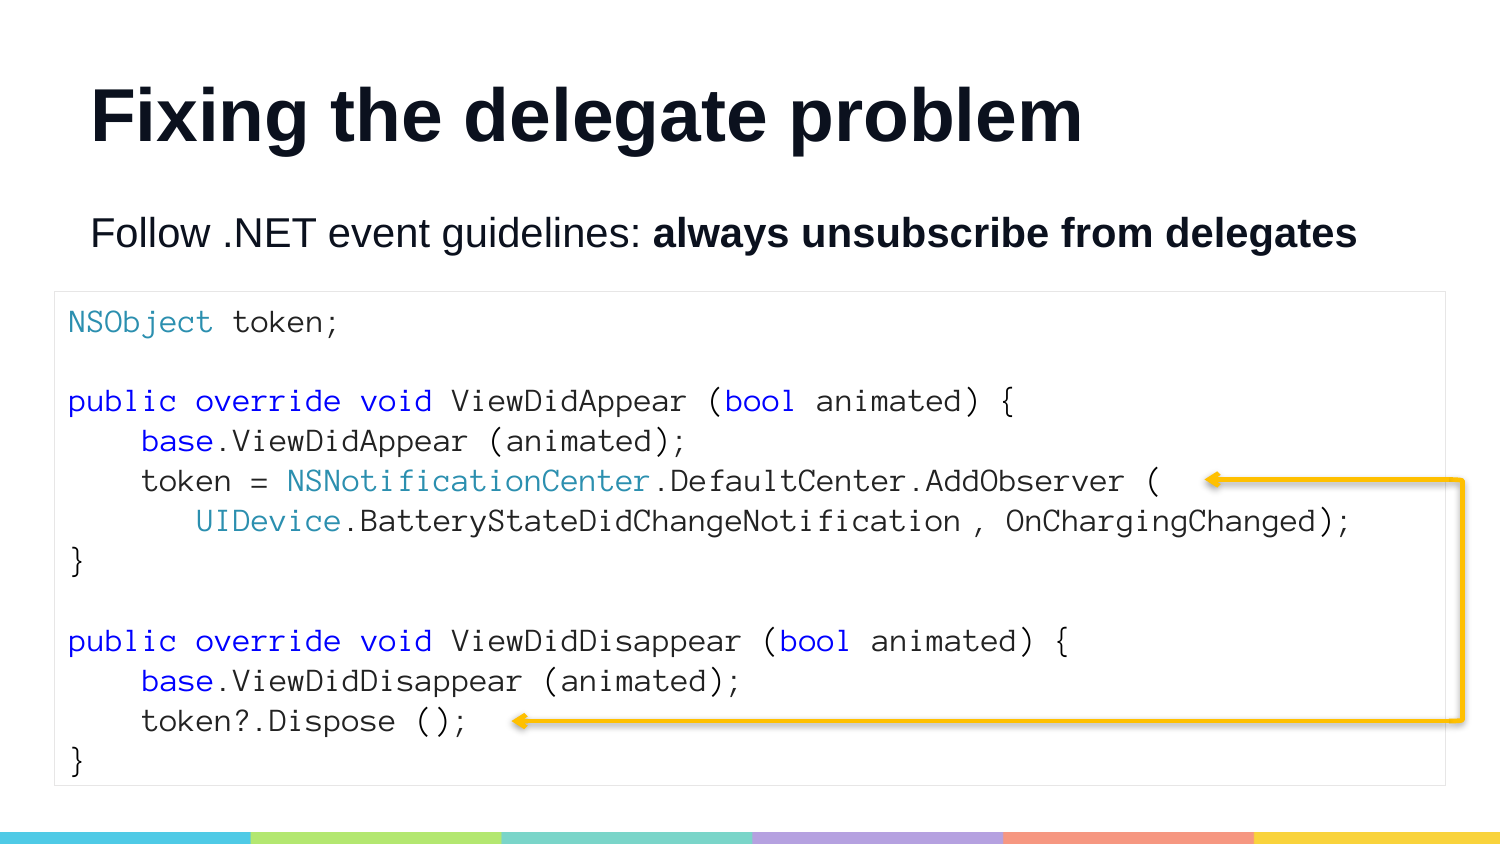

# Fixing the delegate problem
Follow .NET event guidelines: always unsubscribe from delegates
NSObject token;
public override void ViewDidAppear (bool animated) {
    base.ViewDidAppear (animated);
    token = NSNotificationCenter.DefaultCenter.AddObserver (
       UIDevice.BatteryStateDidChangeNotification , OnChargingChanged);
}
public override void ViewDidDisappear (bool animated) {
    base.ViewDidDisappear (animated);
    token?.Dispose ();
}